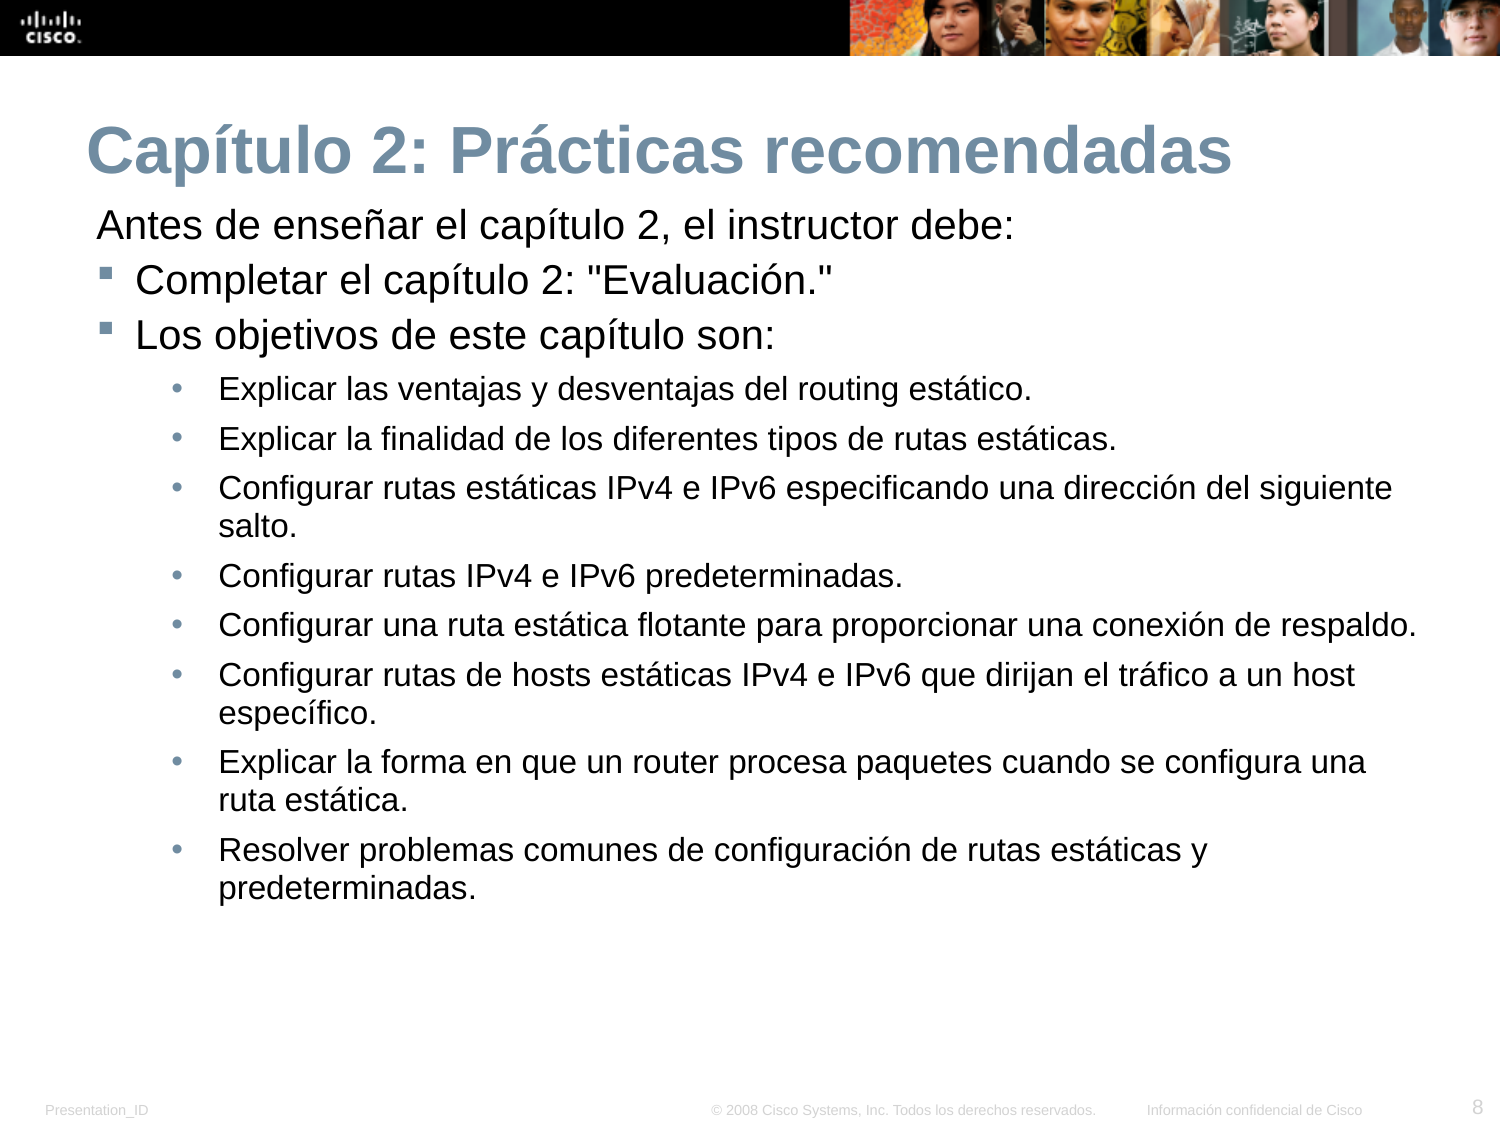

Capítulo 2: Prácticas recomendadas
Antes de enseñar el capítulo 2, el instructor debe:
Completar el capítulo 2: "Evaluación."
Los objetivos de este capítulo son:
Explicar las ventajas y desventajas del routing estático.
Explicar la finalidad de los diferentes tipos de rutas estáticas.
Configurar rutas estáticas IPv4 e IPv6 especificando una dirección del siguiente salto.
Configurar rutas IPv4 e IPv6 predeterminadas.
Configurar una ruta estática flotante para proporcionar una conexión de respaldo.
Configurar rutas de hosts estáticas IPv4 e IPv6 que dirijan el tráfico a un host específico.
Explicar la forma en que un router procesa paquetes cuando se configura una ruta estática.
Resolver problemas comunes de configuración de rutas estáticas y predeterminadas.